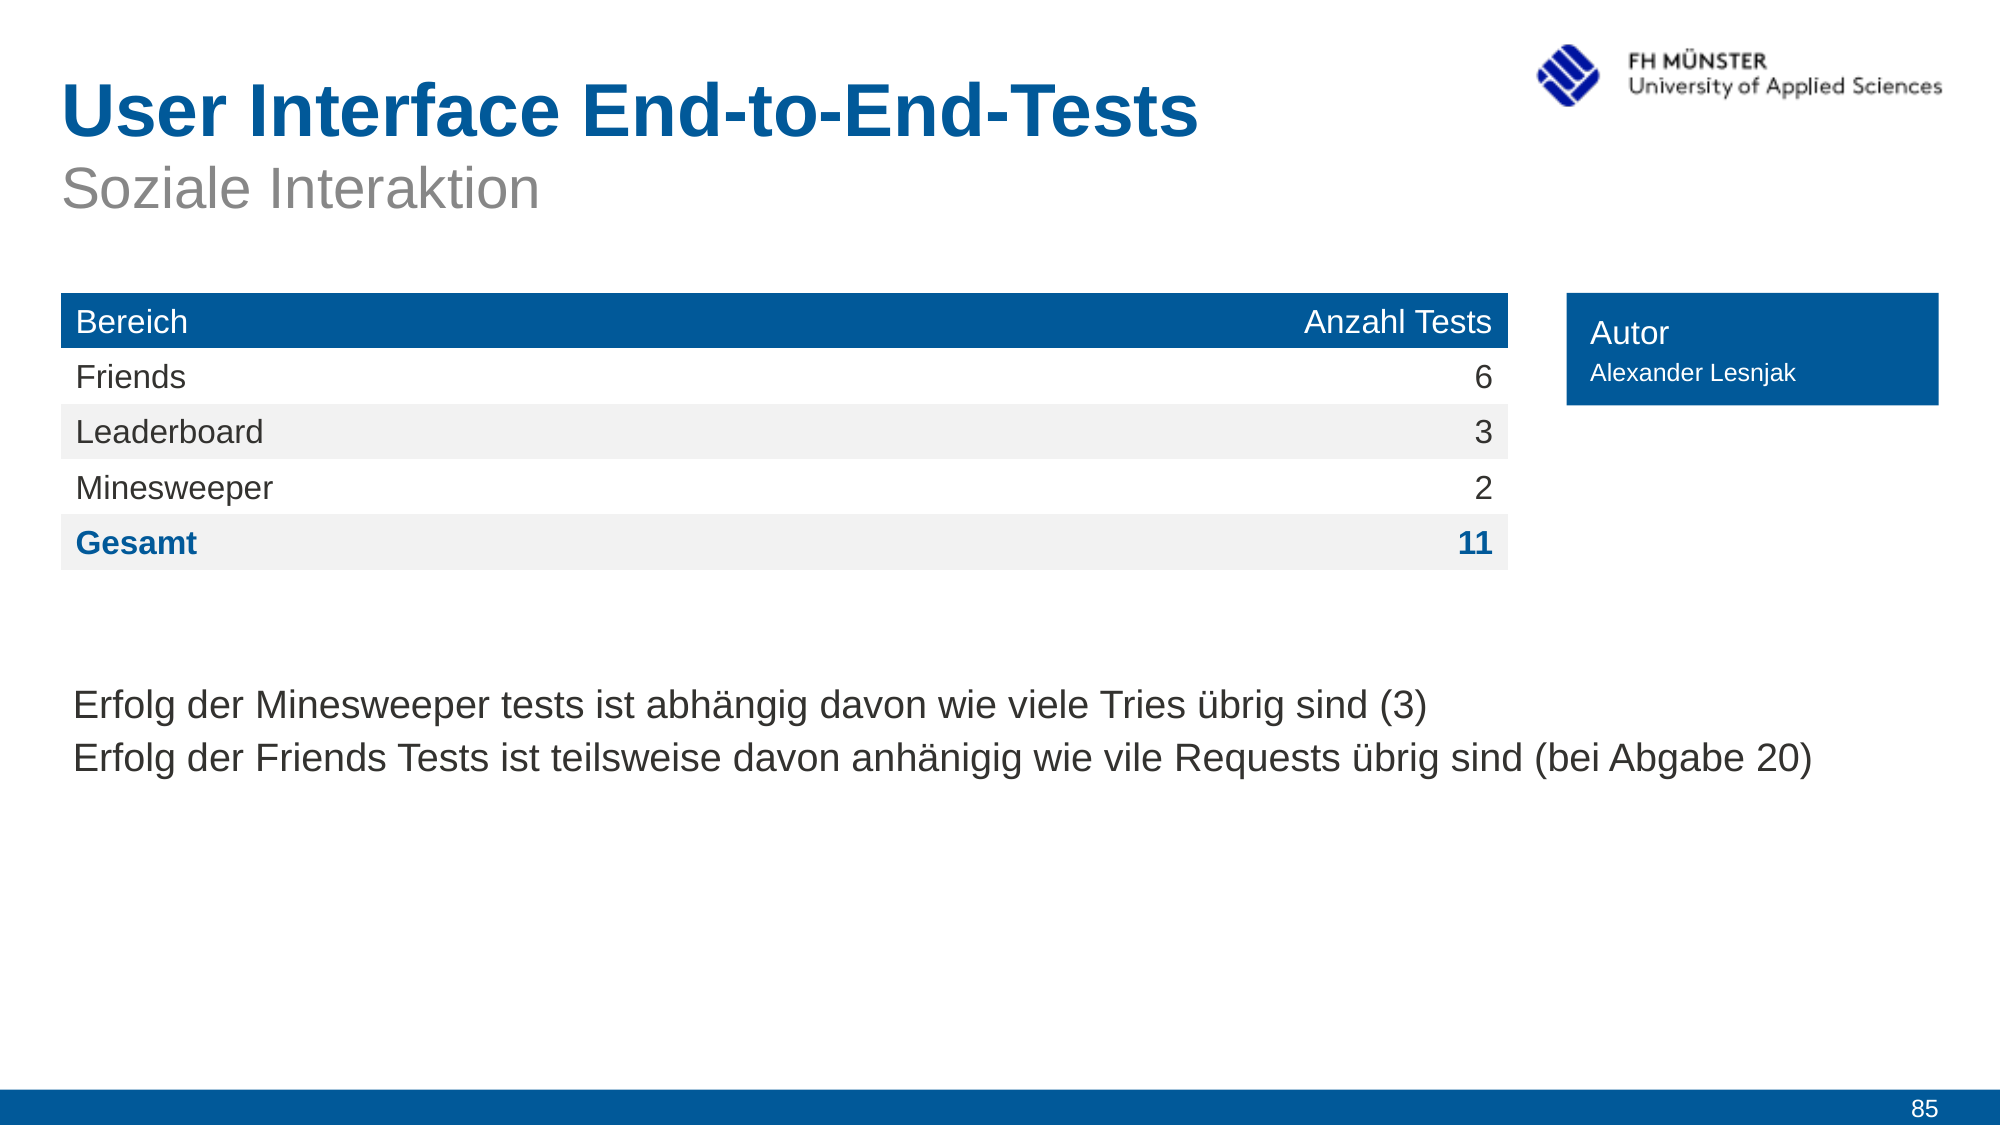

# User Interface End-to-End-Tests
Soziale Interaktion
| Bereich | Anzahl Tests |
| --- | --- |
| Friends | 6 |
| Leaderboard | 3 |
| Minesweeper | 2 |
| Gesamt | 11 |

Autor
Alexander Lesnjak
Erfolg der Minesweeper tests ist abhängig davon wie viele Tries übrig sind (3)
Erfolg der Friends Tests ist teilsweise davon anhänigig wie vile Requests übrig sind (bei Abgabe 20)